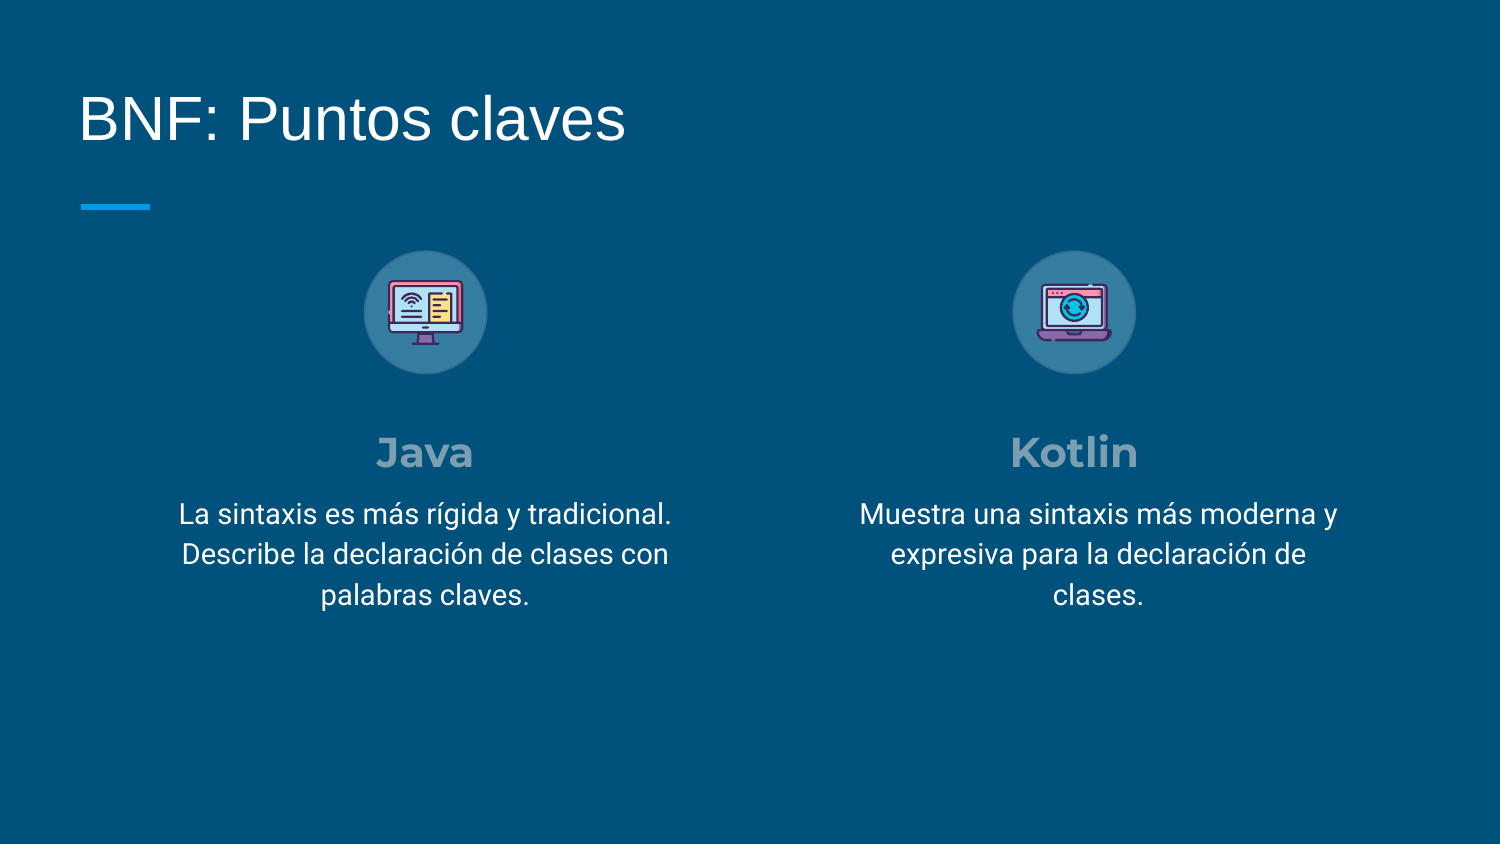

# BNF: Puntos claves

Java
Kotlin
La sintaxis es más rígida y tradicional. Describe la declaración de clases con palabras claves.
Muestra una sintaxis más moderna y expresiva para la declaración de clases.